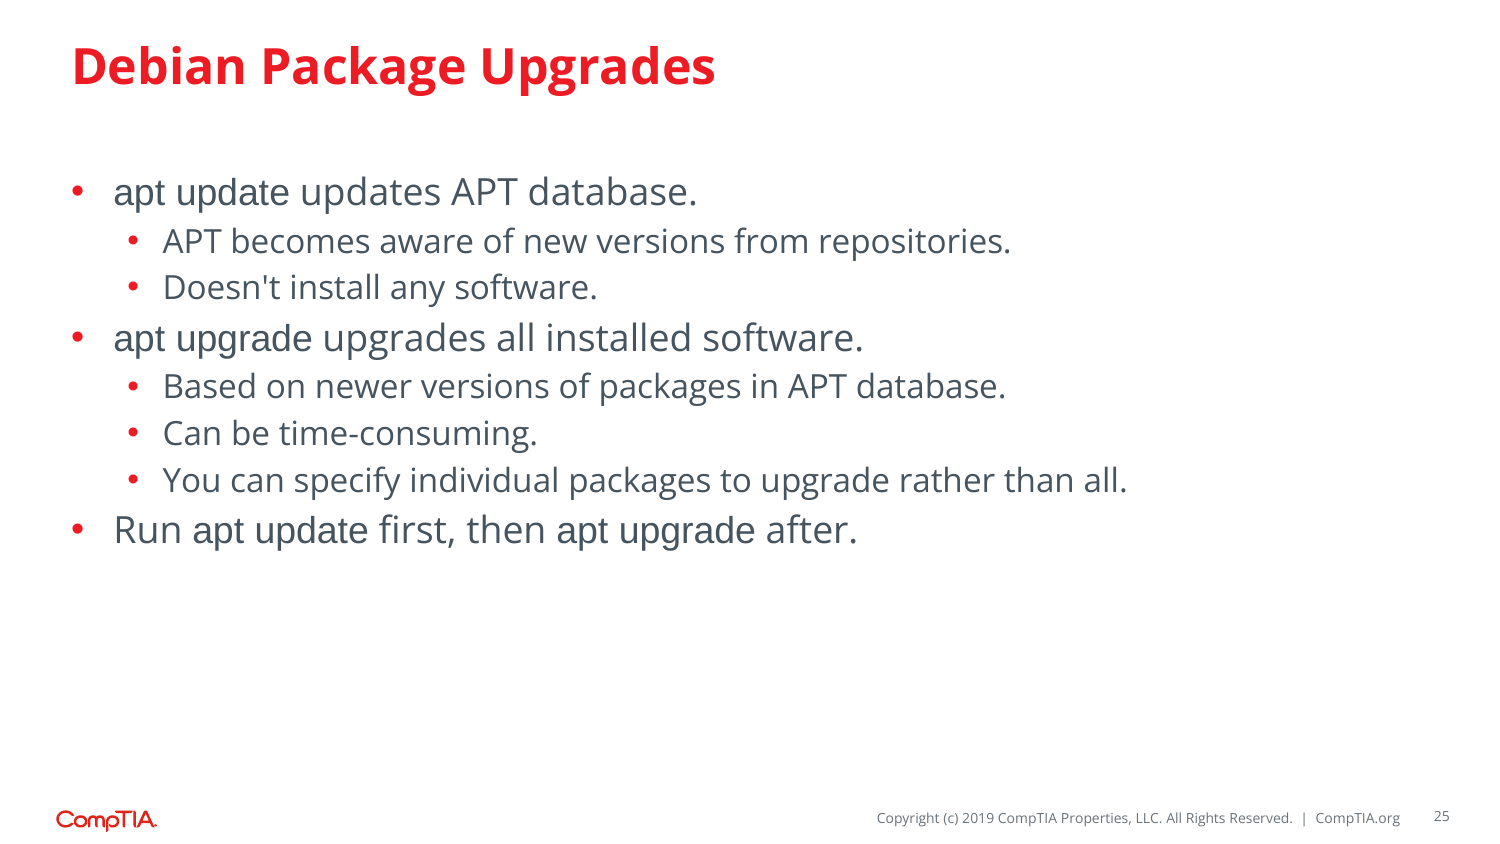

# Debian Package Upgrades
apt update updates APT database.
APT becomes aware of new versions from repositories.
Doesn't install any software.
apt upgrade upgrades all installed software.
Based on newer versions of packages in APT database.
Can be time-consuming.
You can specify individual packages to upgrade rather than all.
Run apt update first, then apt upgrade after.
25